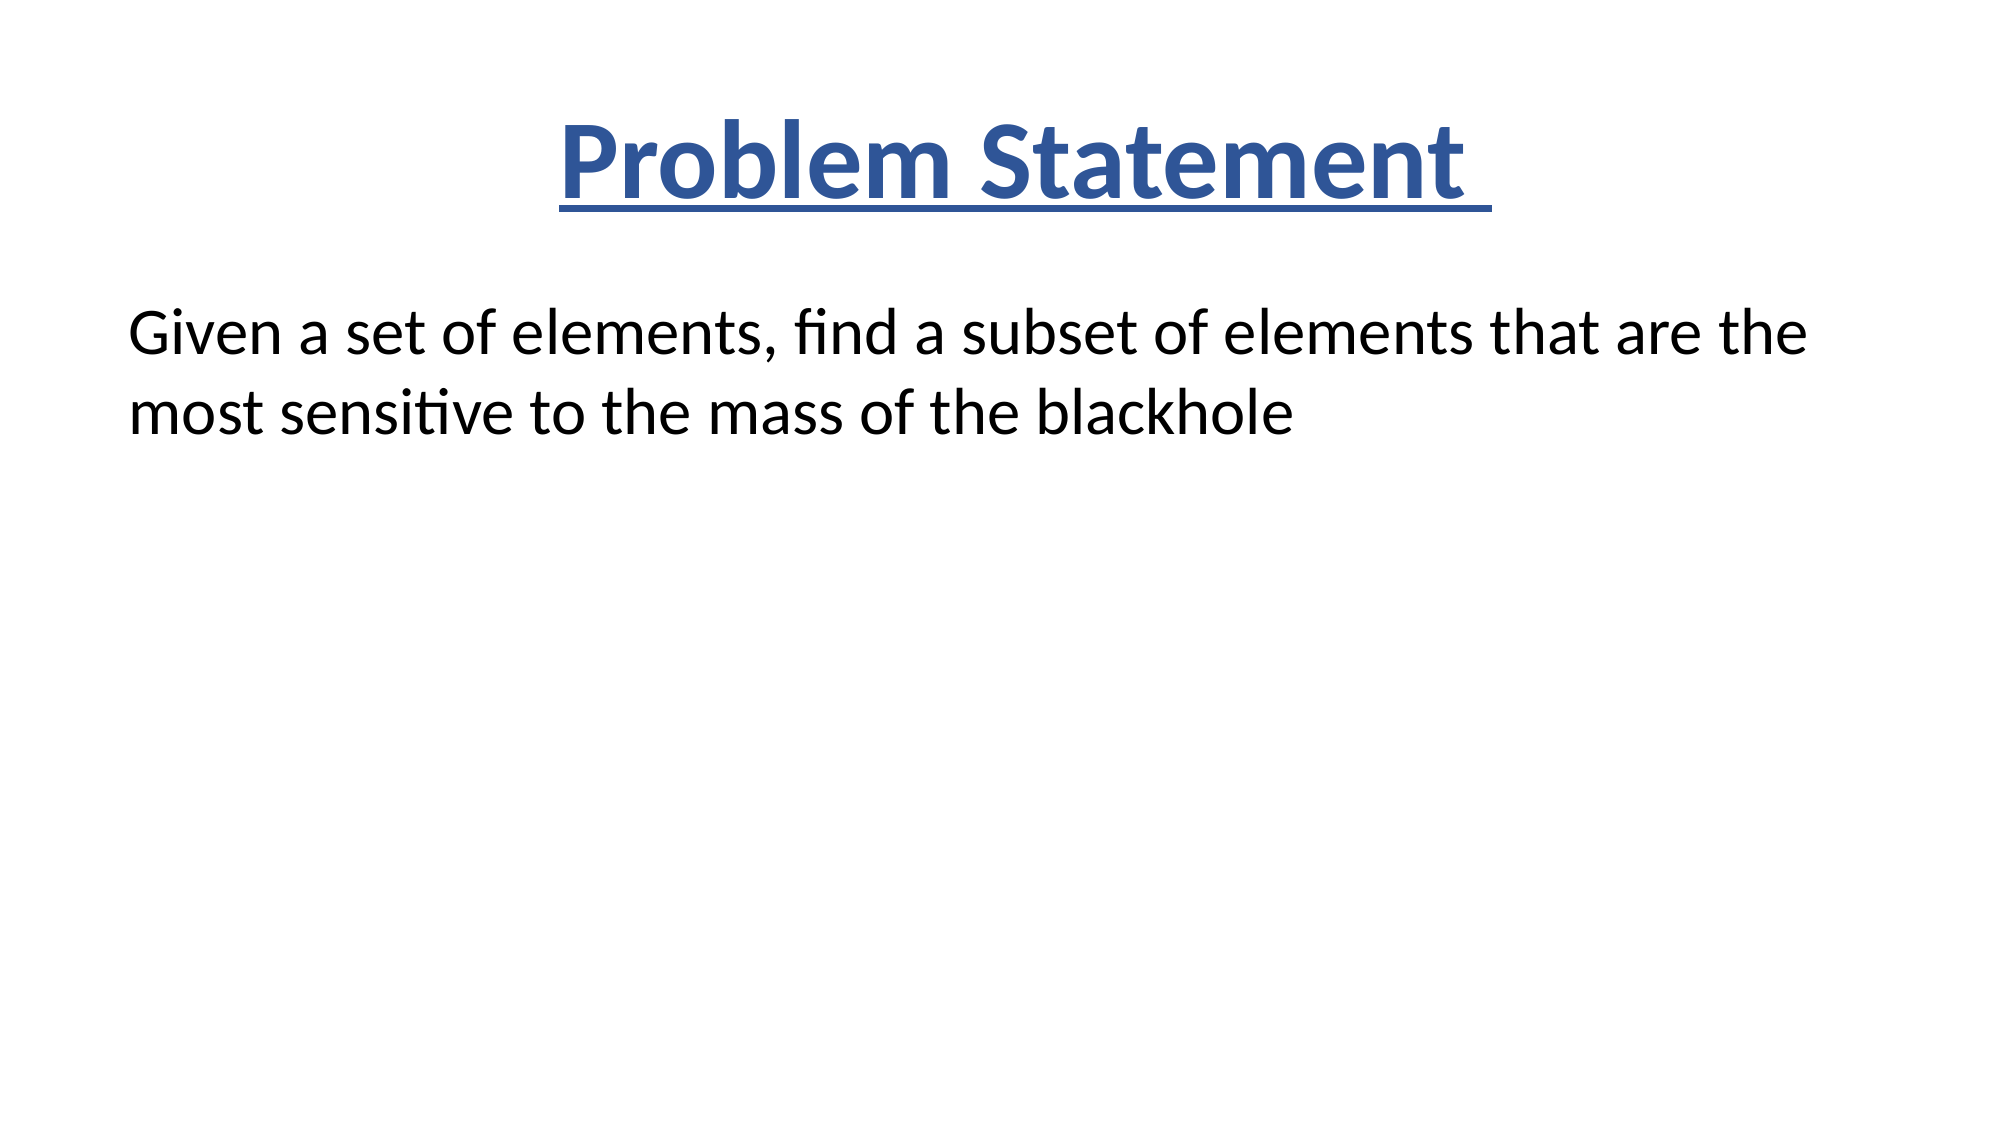

Problem Statement
Given a set of elements, find a subset of elements that are the most sensitive to the mass of the blackhole